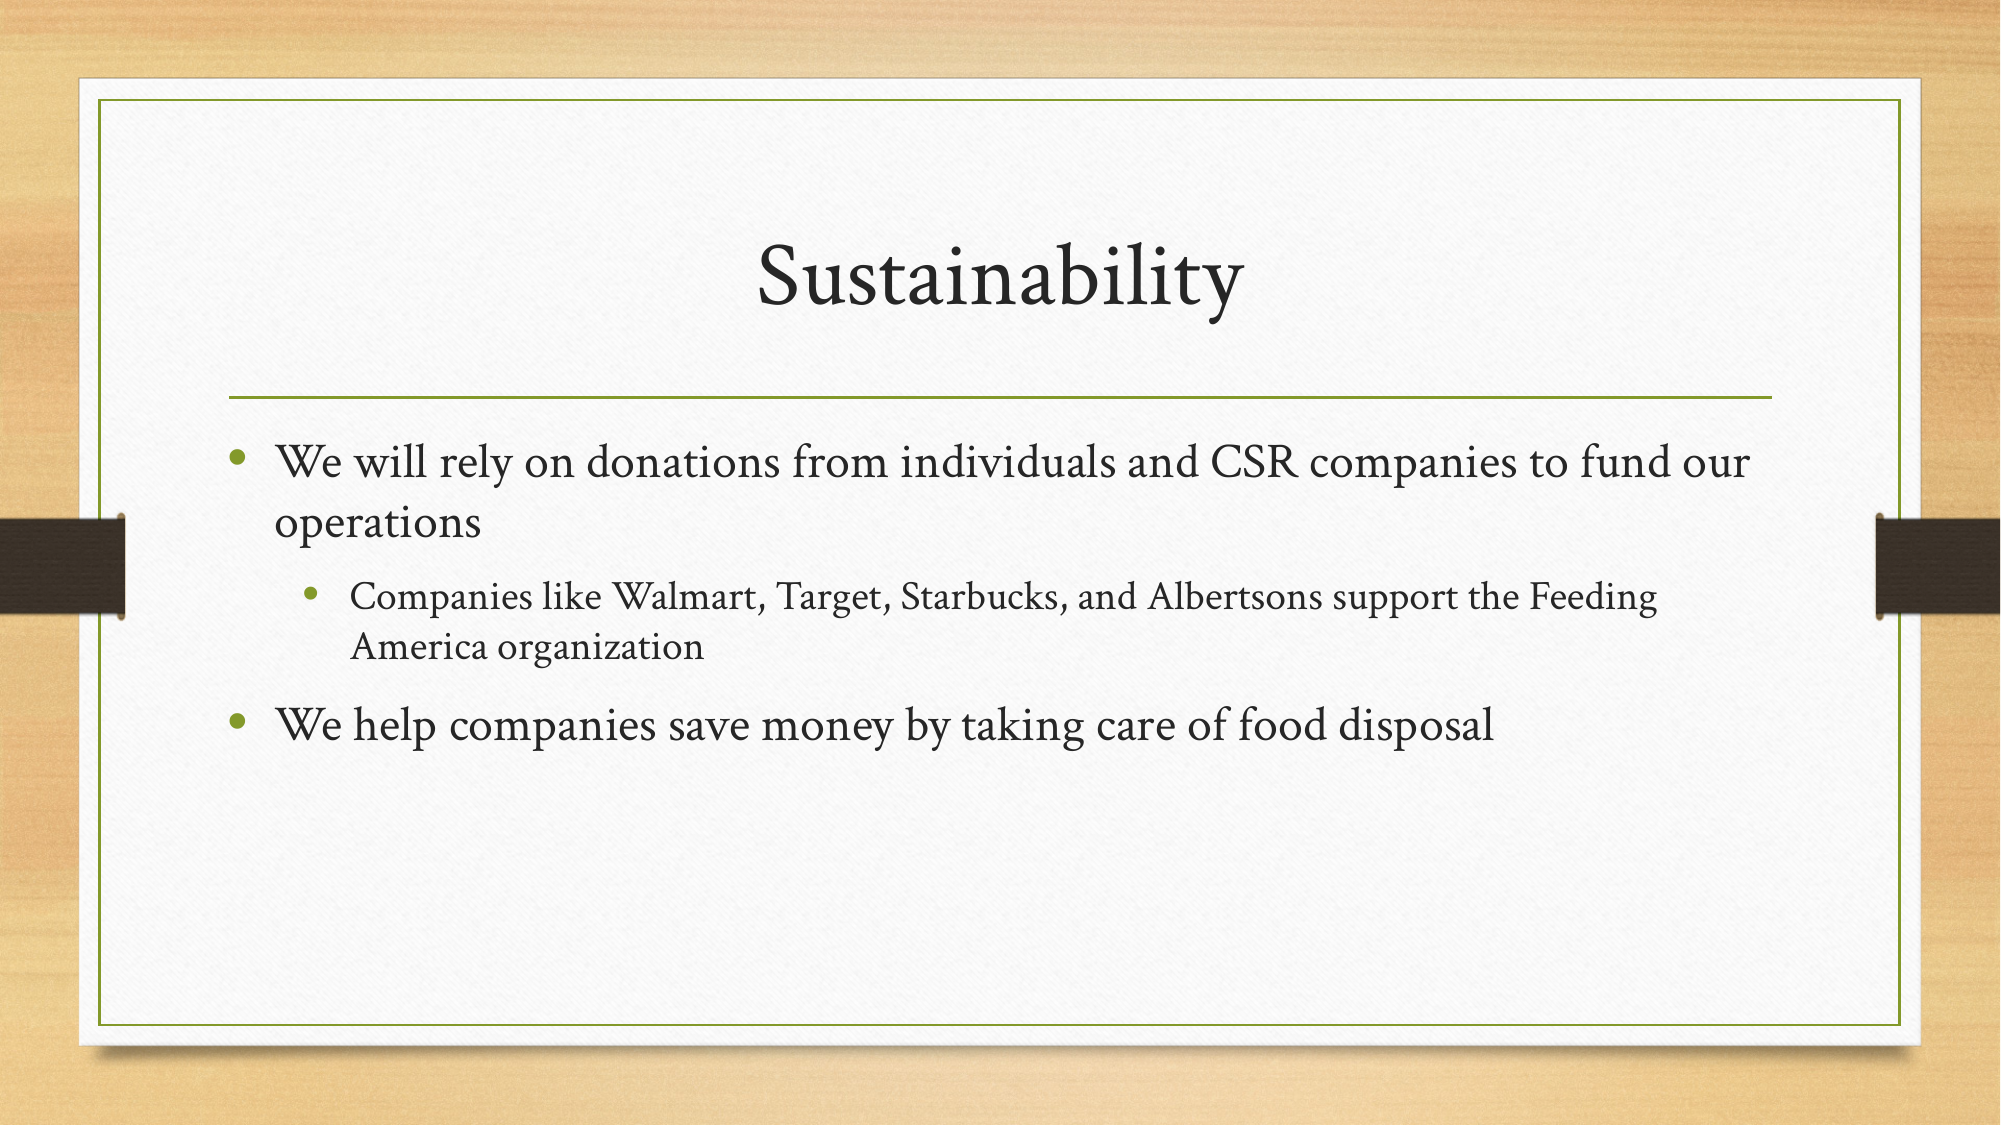

# Sustainability
We will rely on donations from individuals and CSR companies to fund our operations
Companies like Walmart, Target, Starbucks, and Albertsons support the Feeding America organization
We help companies save money by taking care of food disposal